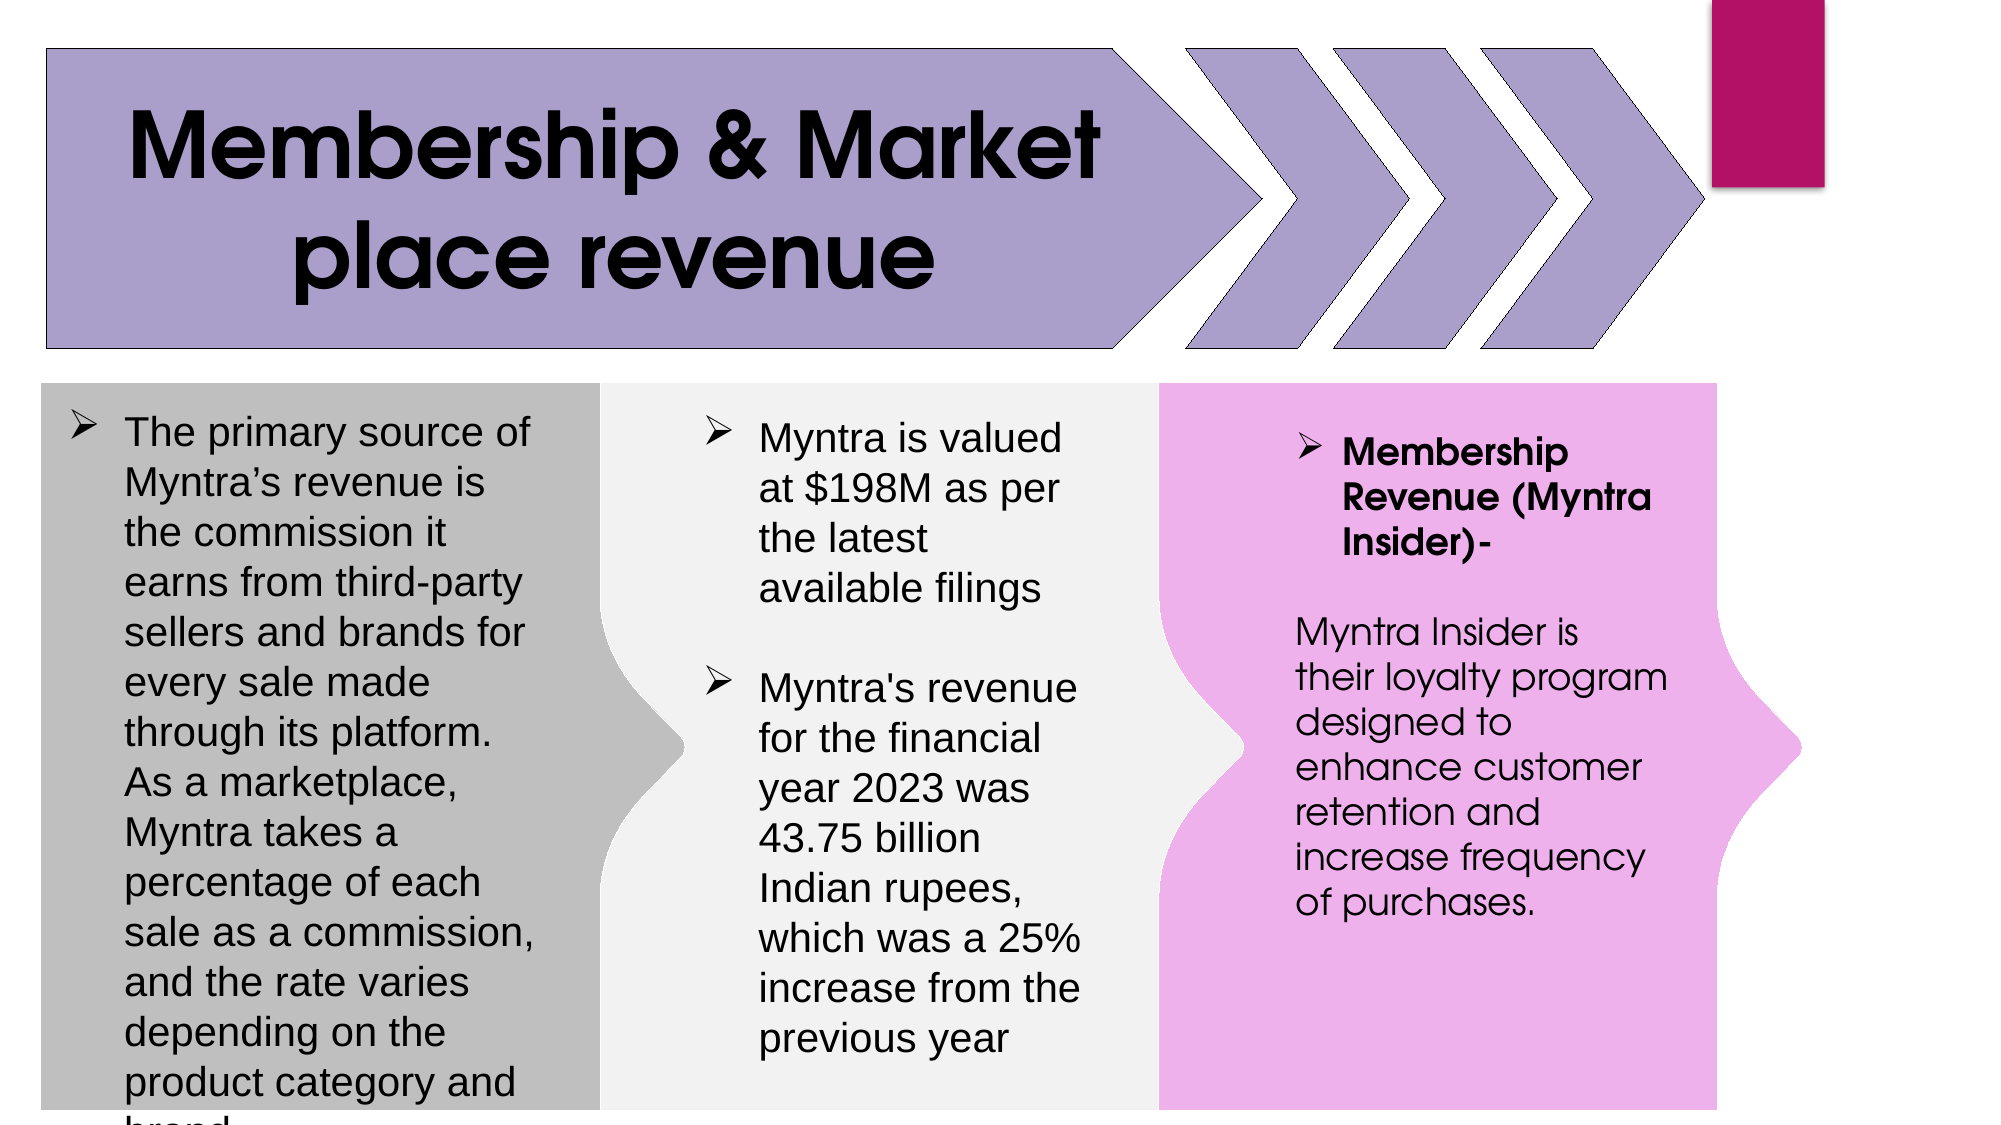

Membership & Market place revenue

The primary source of Myntra’s revenue is the commission it earns from third-party sellers and brands for every sale made through its platform. As a marketplace, Myntra takes a percentage of each sale as a commission, and the rate varies depending on the product category and brand.
Myntra is valued at $198M as per the latest available filings

Myntra's revenue for the financial year 2023 was 43.75 billion Indian rupees, which was a 25% increase from the previous year

Membership Revenue (Myntra Insider)-

Myntra Insider is     their loyalty program designed to enhance customer retention and increase frequency of purchases.